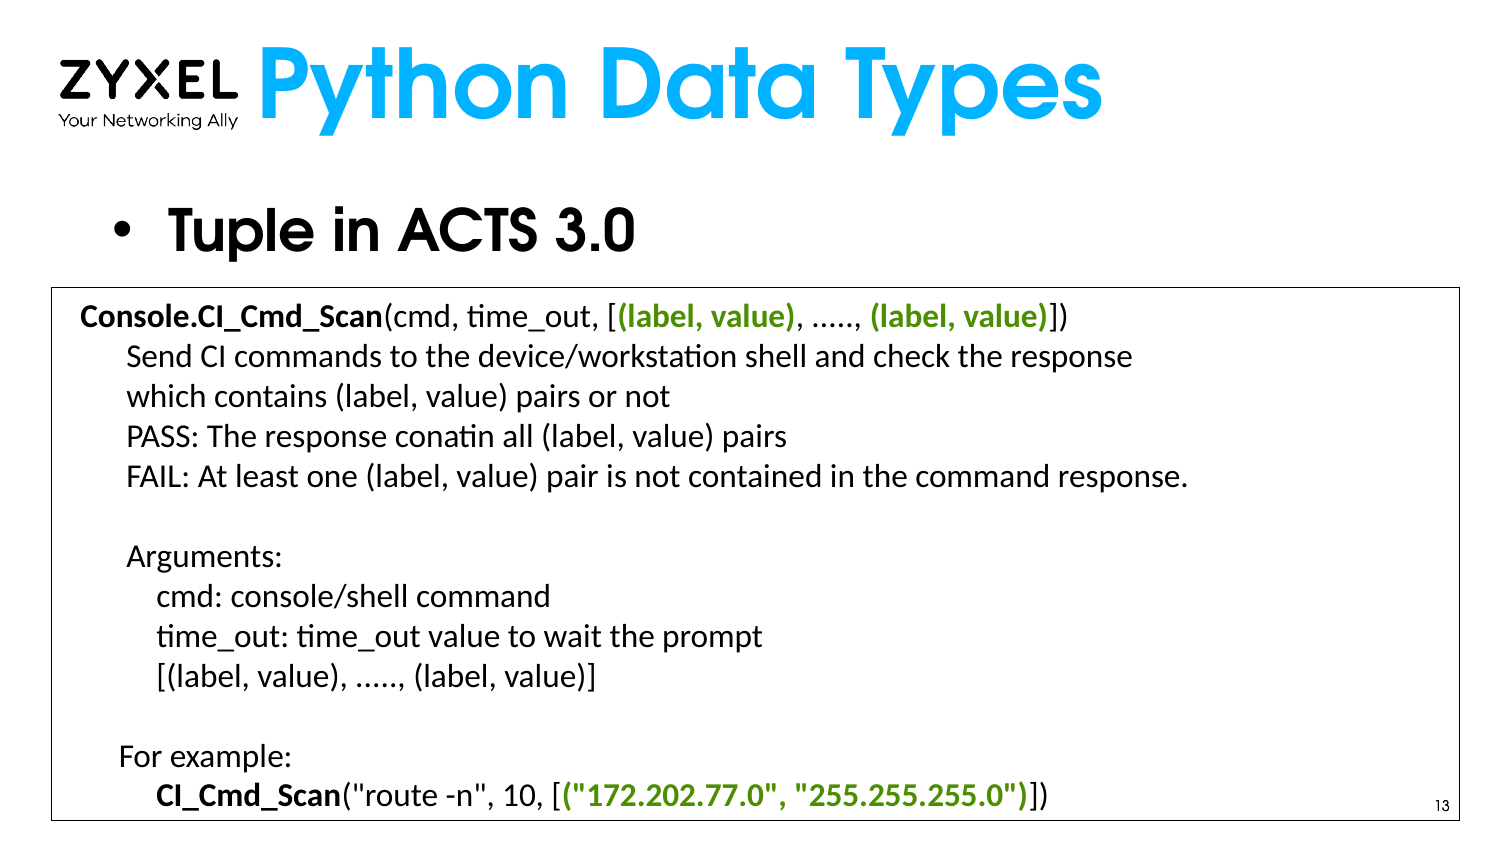

# Python Data Types
Tuple in ACTS 3.0

  Console.CI_Cmd_Scan(cmd, time_out, [(label, value), ....., (label, value)])
        Send CI commands to the device/workstation shell and check the response
        which contains (label, value) pairs or not
        PASS: The response conatin all (label, value) pairs
        FAIL: At least one (label, value) pair is not contained in the command response.

        Arguments:
            cmd: console/shell command
            time_out: time_out value to wait the prompt
            [(label, value), ....., (label, value)]

       For example:
            CI_Cmd_Scan("route -n", 10, [("172.202.77.0", "255.255.255.0")])